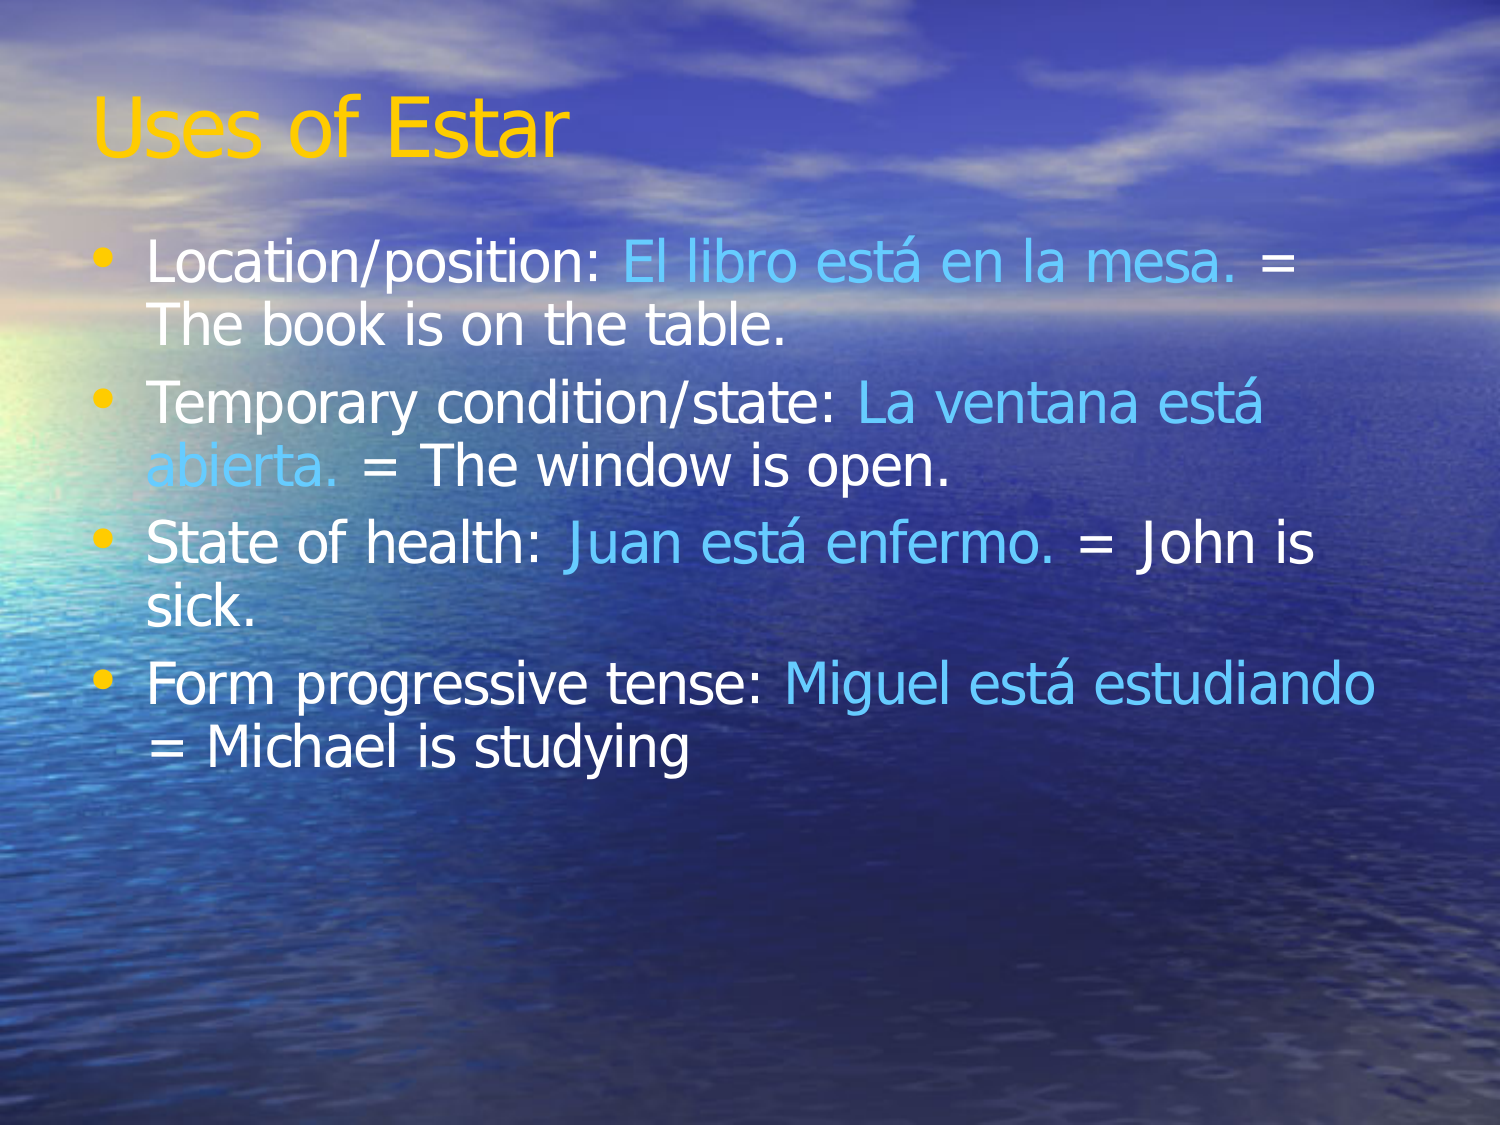

Uses of Estar
Location/position: El libro está en la mesa. = The book is on the table.
Temporary condition/state: La ventana está abierta. = The window is open.
State of health: Juan está enfermo. = John is sick.
Form progressive tense: Miguel está estudiando = Michael is studying